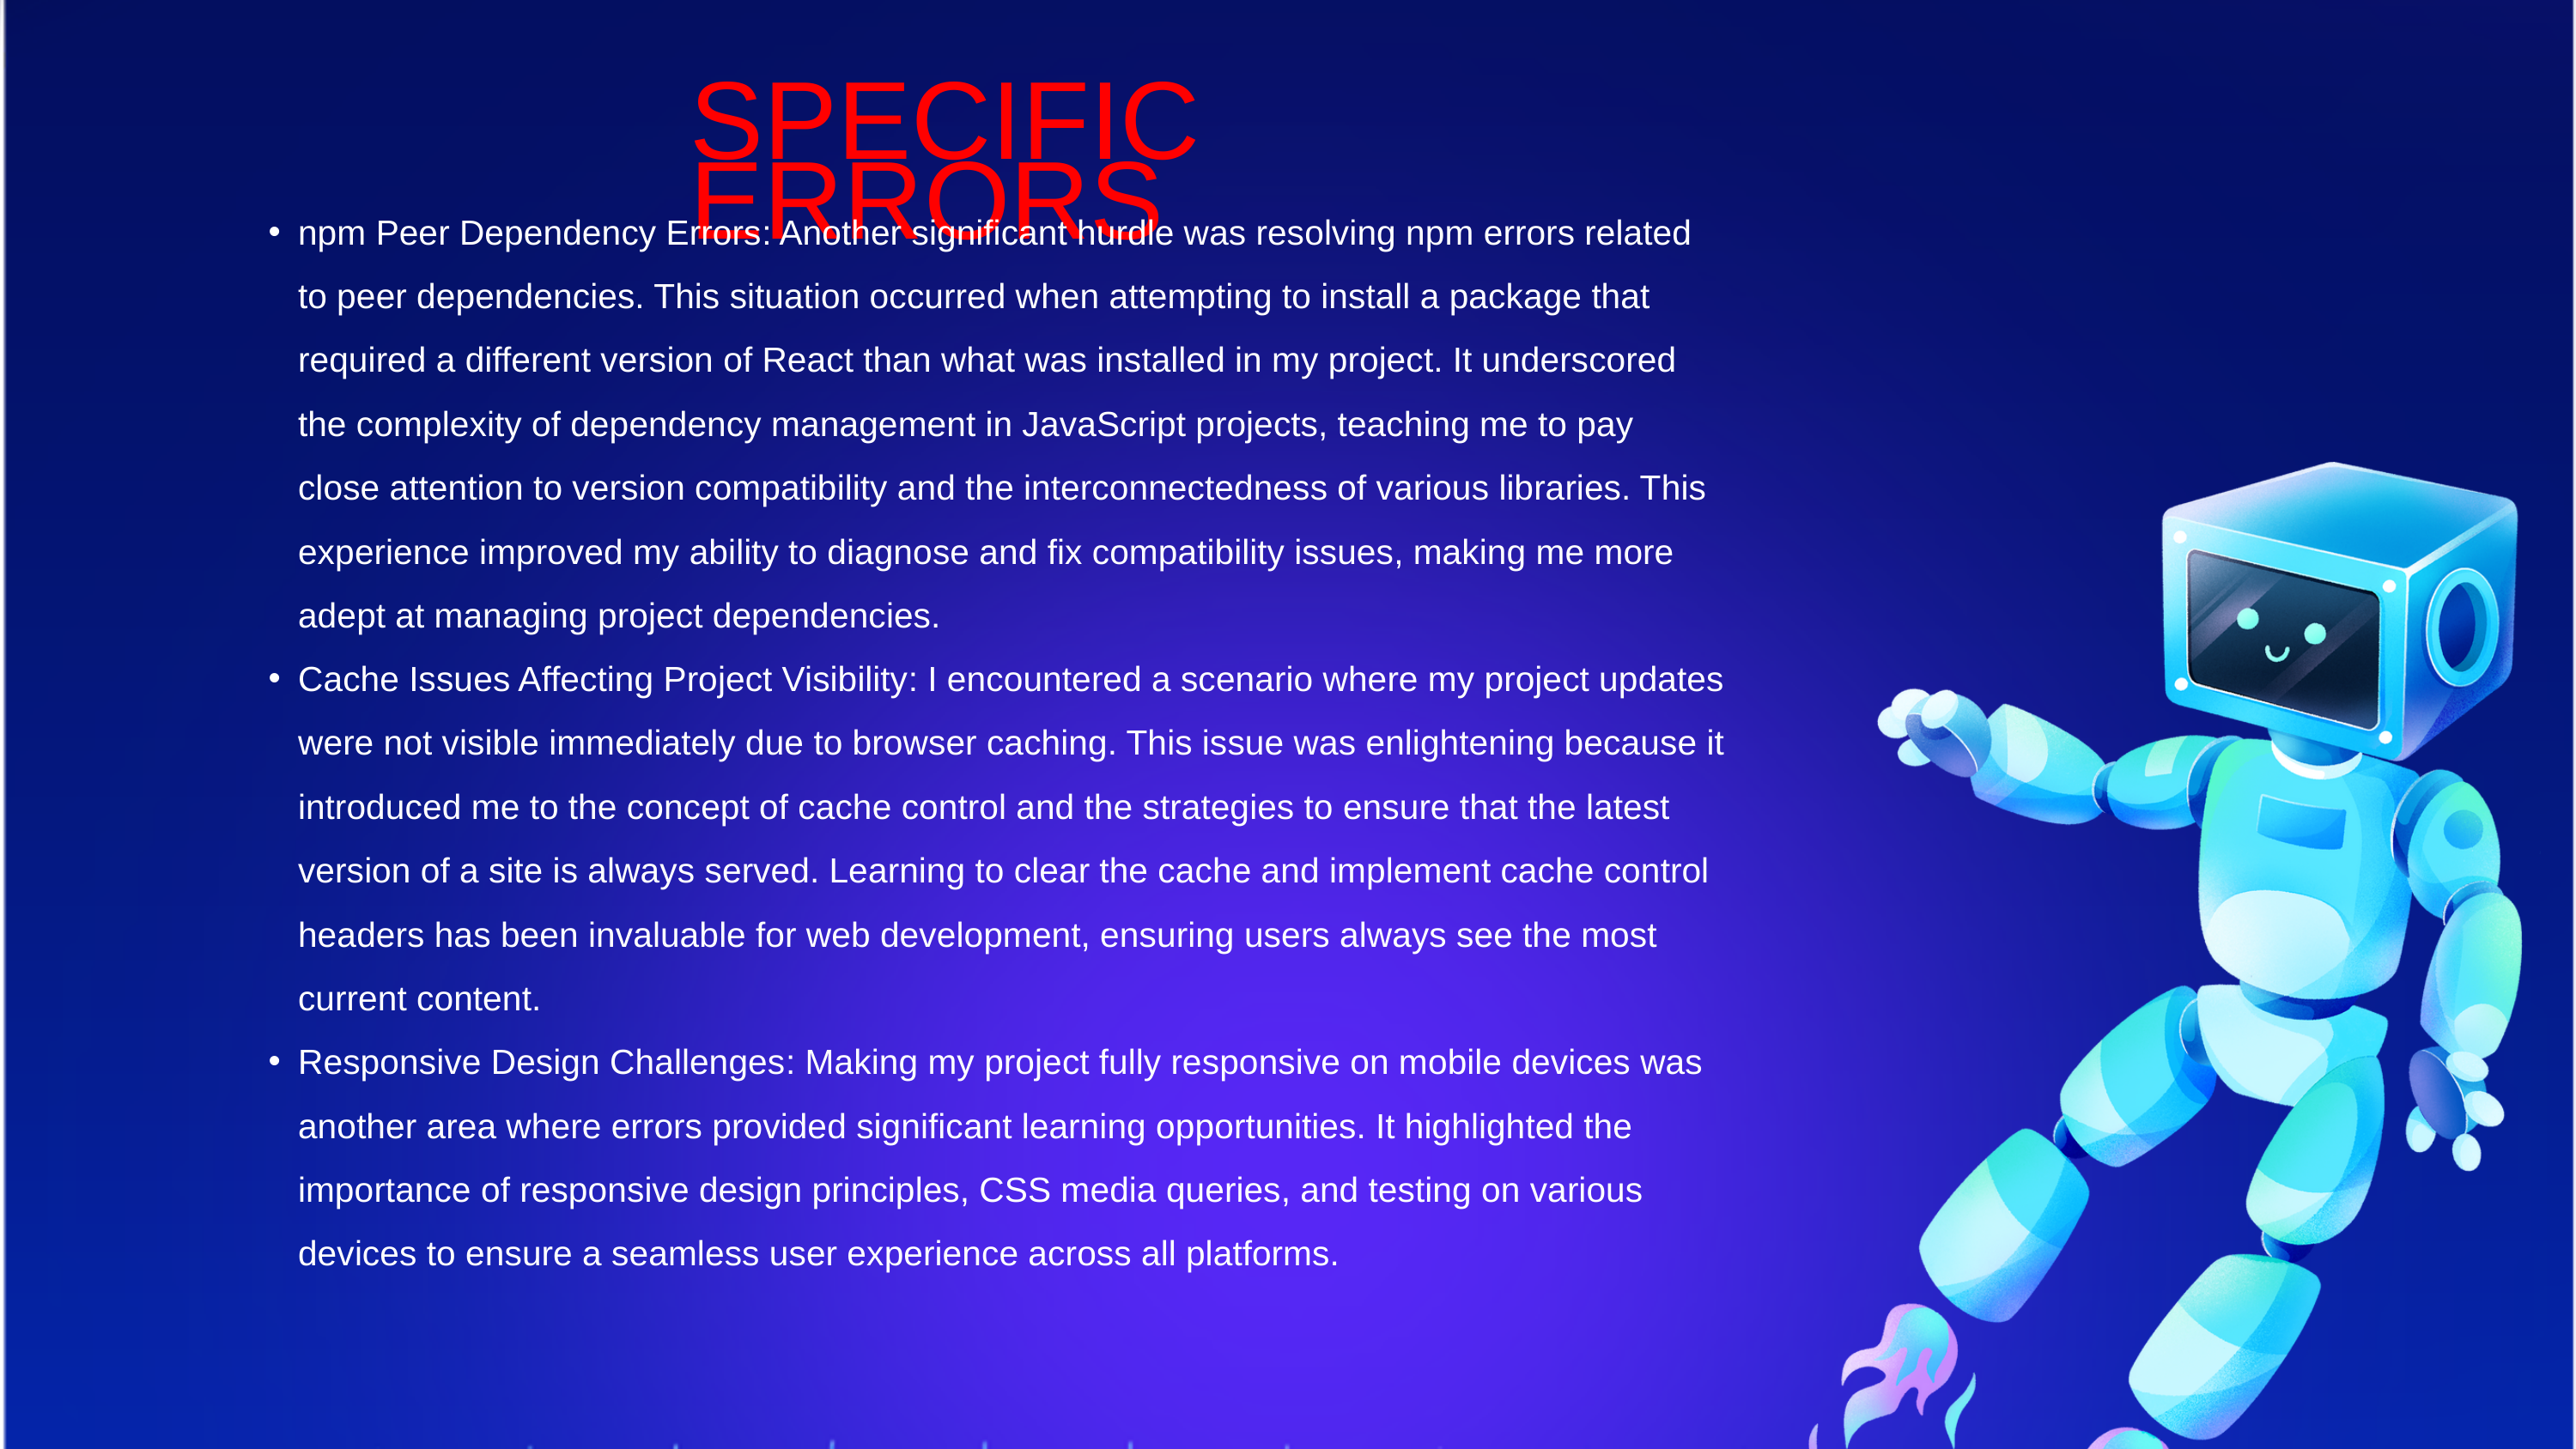

SPECIFIC ERRORS
npm Peer Dependency Errors: Another significant hurdle was resolving npm errors related to peer dependencies. This situation occurred when attempting to install a package that required a different version of React than what was installed in my project. It underscored the complexity of dependency management in JavaScript projects, teaching me to pay close attention to version compatibility and the interconnectedness of various libraries. This experience improved my ability to diagnose and fix compatibility issues, making me more adept at managing project dependencies.
Cache Issues Affecting Project Visibility: I encountered a scenario where my project updates were not visible immediately due to browser caching. This issue was enlightening because it introduced me to the concept of cache control and the strategies to ensure that the latest version of a site is always served. Learning to clear the cache and implement cache control headers has been invaluable for web development, ensuring users always see the most current content.
Responsive Design Challenges: Making my project fully responsive on mobile devices was another area where errors provided significant learning opportunities. It highlighted the importance of responsive design principles, CSS media queries, and testing on various devices to ensure a seamless user experience across all platforms.